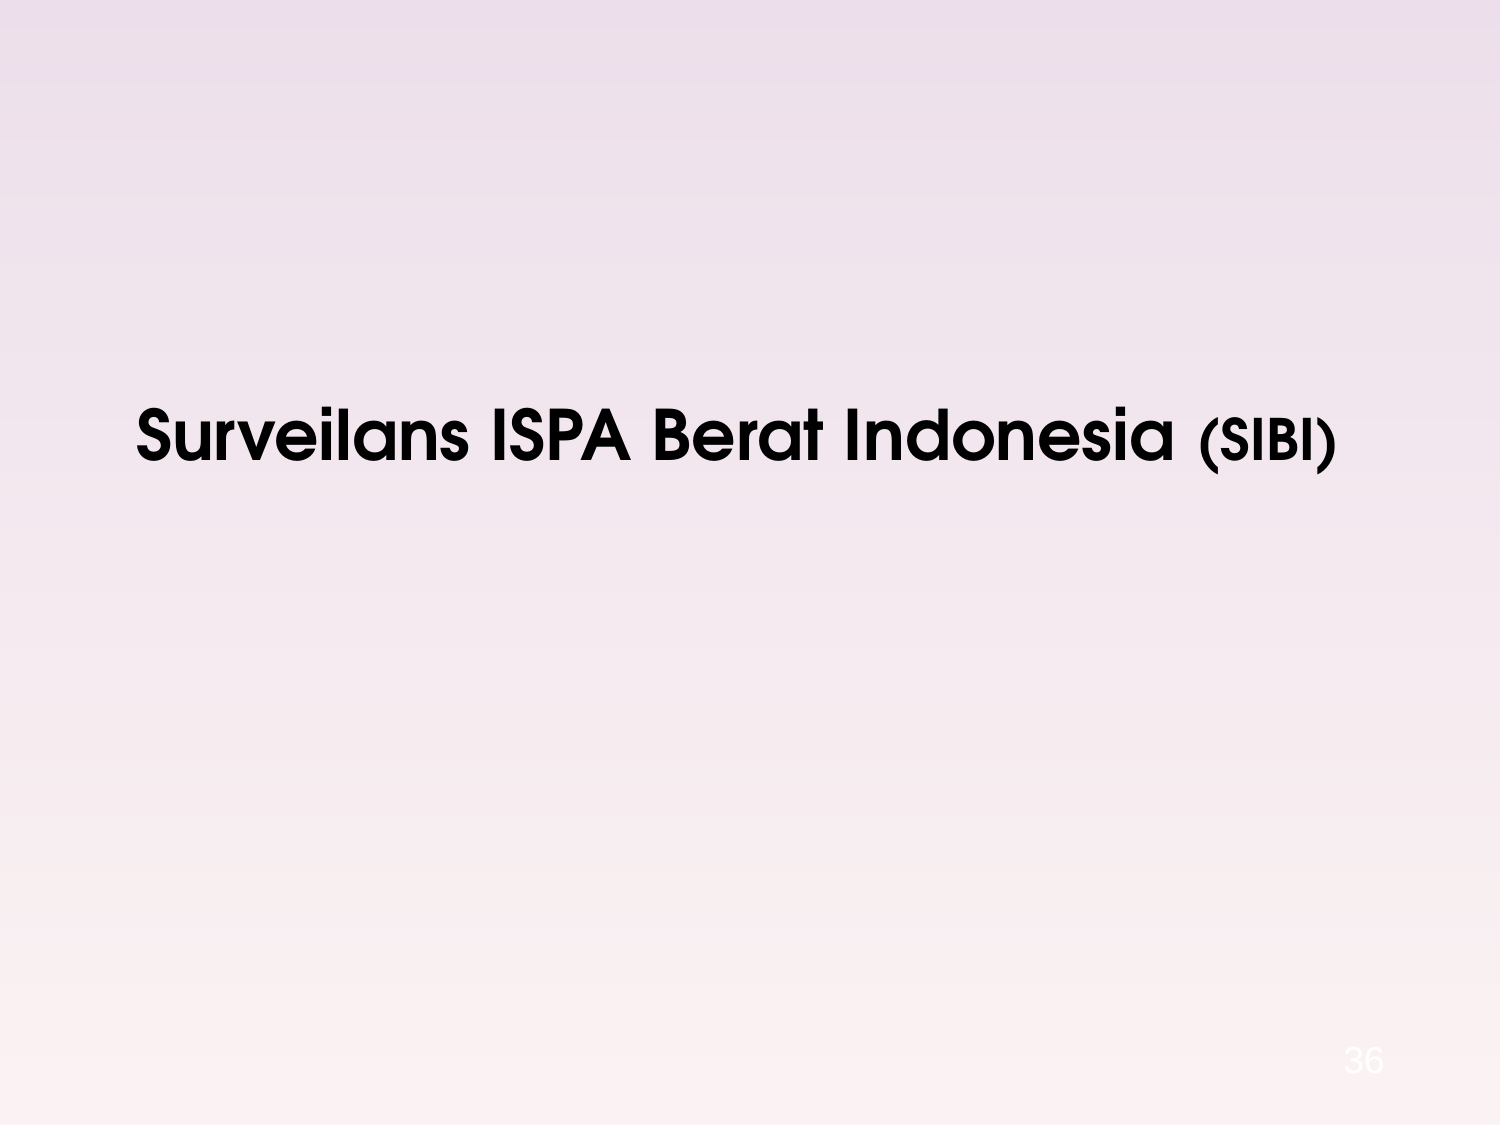

# Surveilans ISPA Berat Indonesia (SIBI)

36